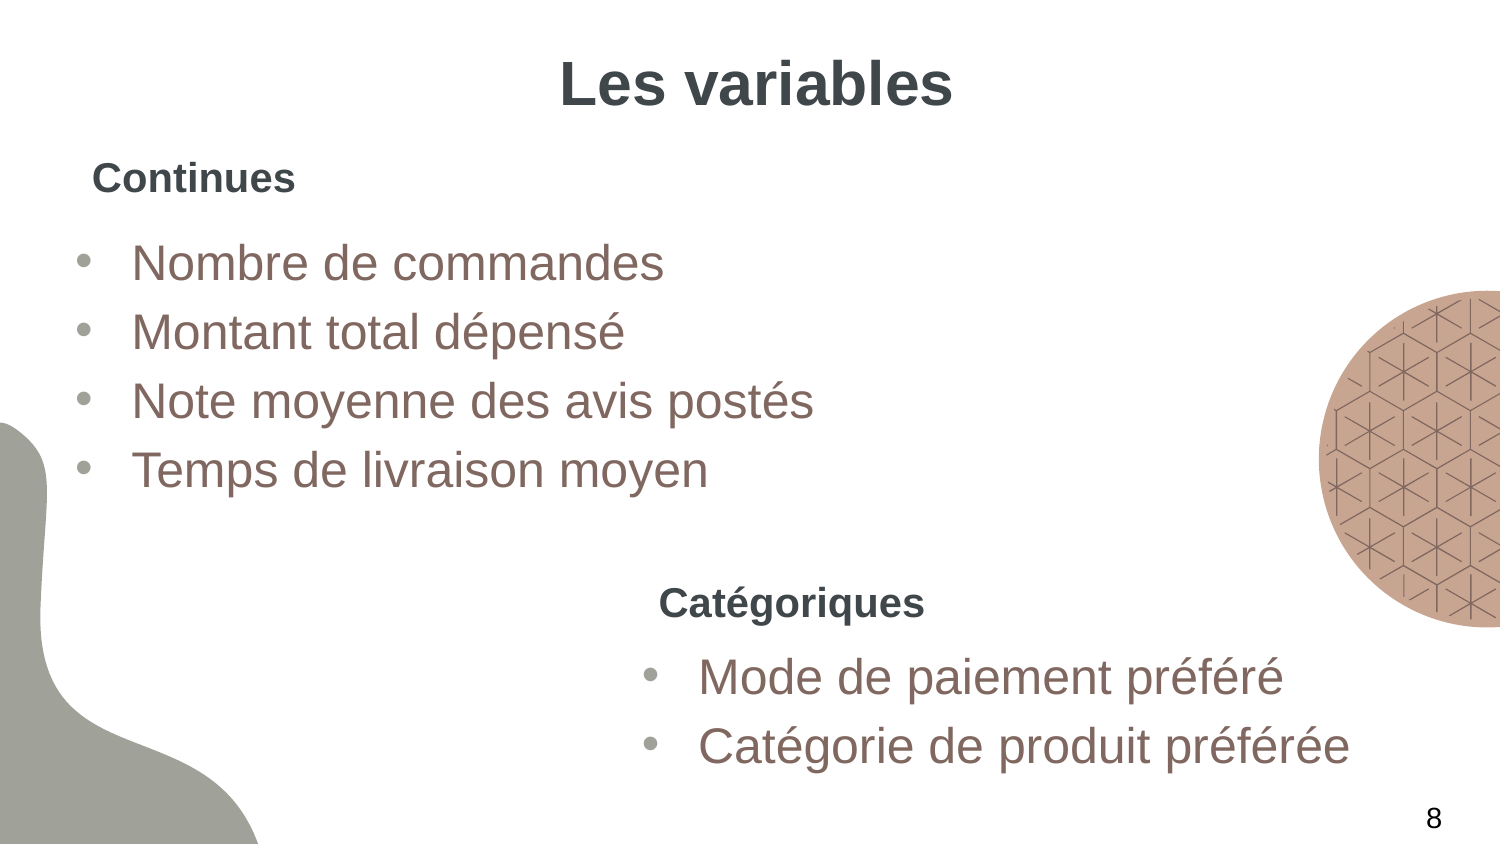

# Les variables
Continues
Nombre de commandes
Montant total dépensé
Note moyenne des avis postés
Temps de livraison moyen
Catégoriques
Mode de paiement préféré
Catégorie de produit préférée
8